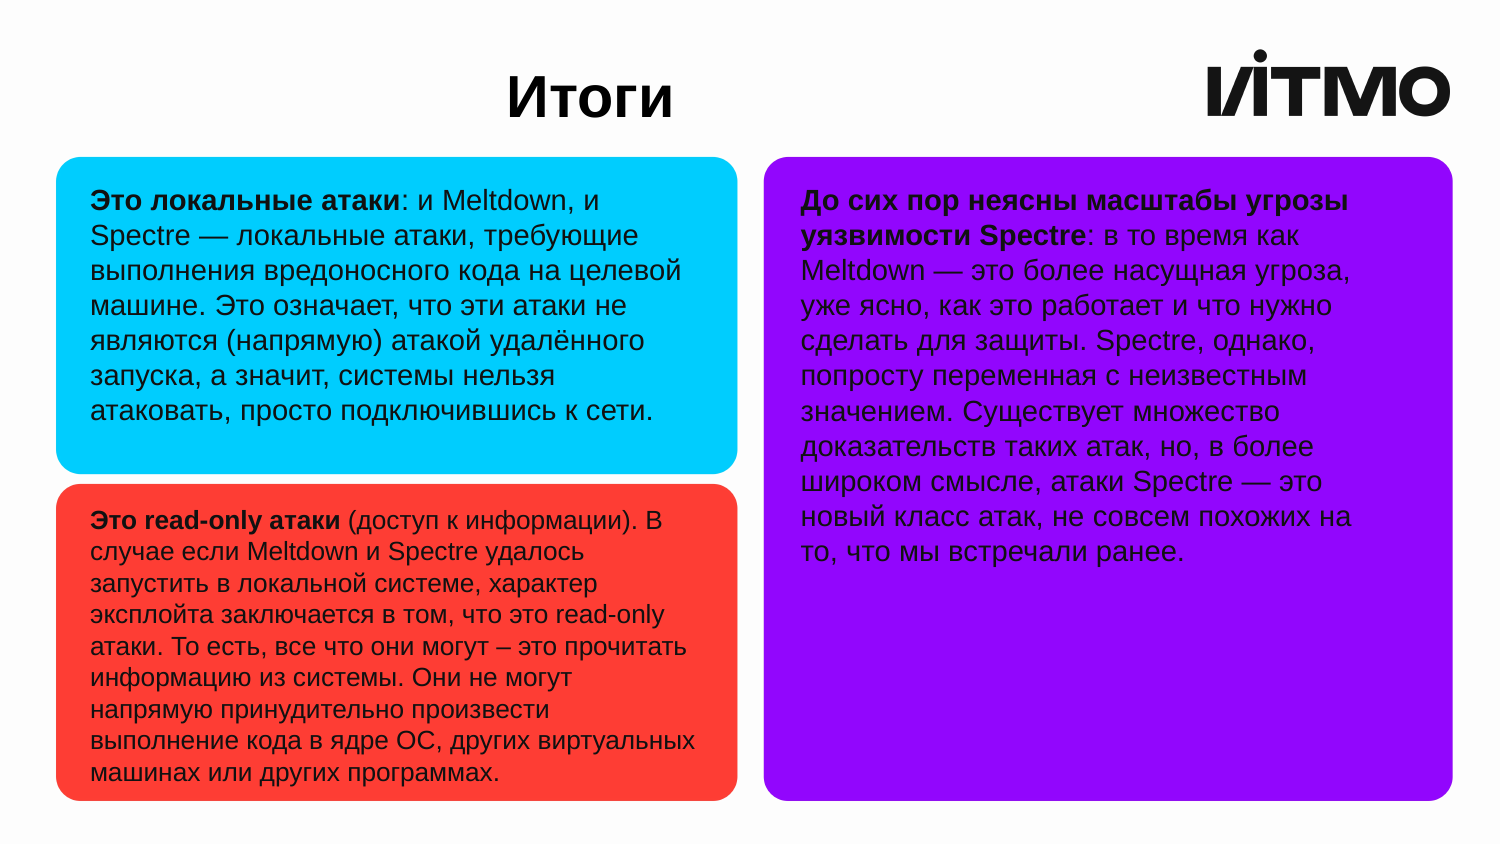

# Итоги
Это локальные атаки: и Meltdown, и Spectre — локальные атаки, требующие выполнения вредоносного кода на целевой машине. Это означает, что эти атаки не являются (напрямую) атакой удалённого запуска, а значит, системы нельзя атаковать, просто подключившись к сети.
До сих пор неясны масштабы угрозы уязвимости Spectre: в то время как Meltdown — это более насущная угроза, уже ясно, как это работает и что нужно сделать для защиты. Spectre, однако, попросту переменная с неизвестным значением. Существует множество доказательств таких атак, но, в более широком смысле, атаки Spectre — это новый класс атак, не совсем похожих на то, что мы встречали ранее.

Это read-only атаки (доступ к информации). В случае если Meltdown и Spectre удалось запустить в локальной системе, характер эксплойта заключается в том, что это read-only атаки. То есть, все что они могут – это прочитать информацию из системы. Они не могут напрямую принудительно произвести выполнение кода в ядре ОС, других виртуальных машинах или других программах.